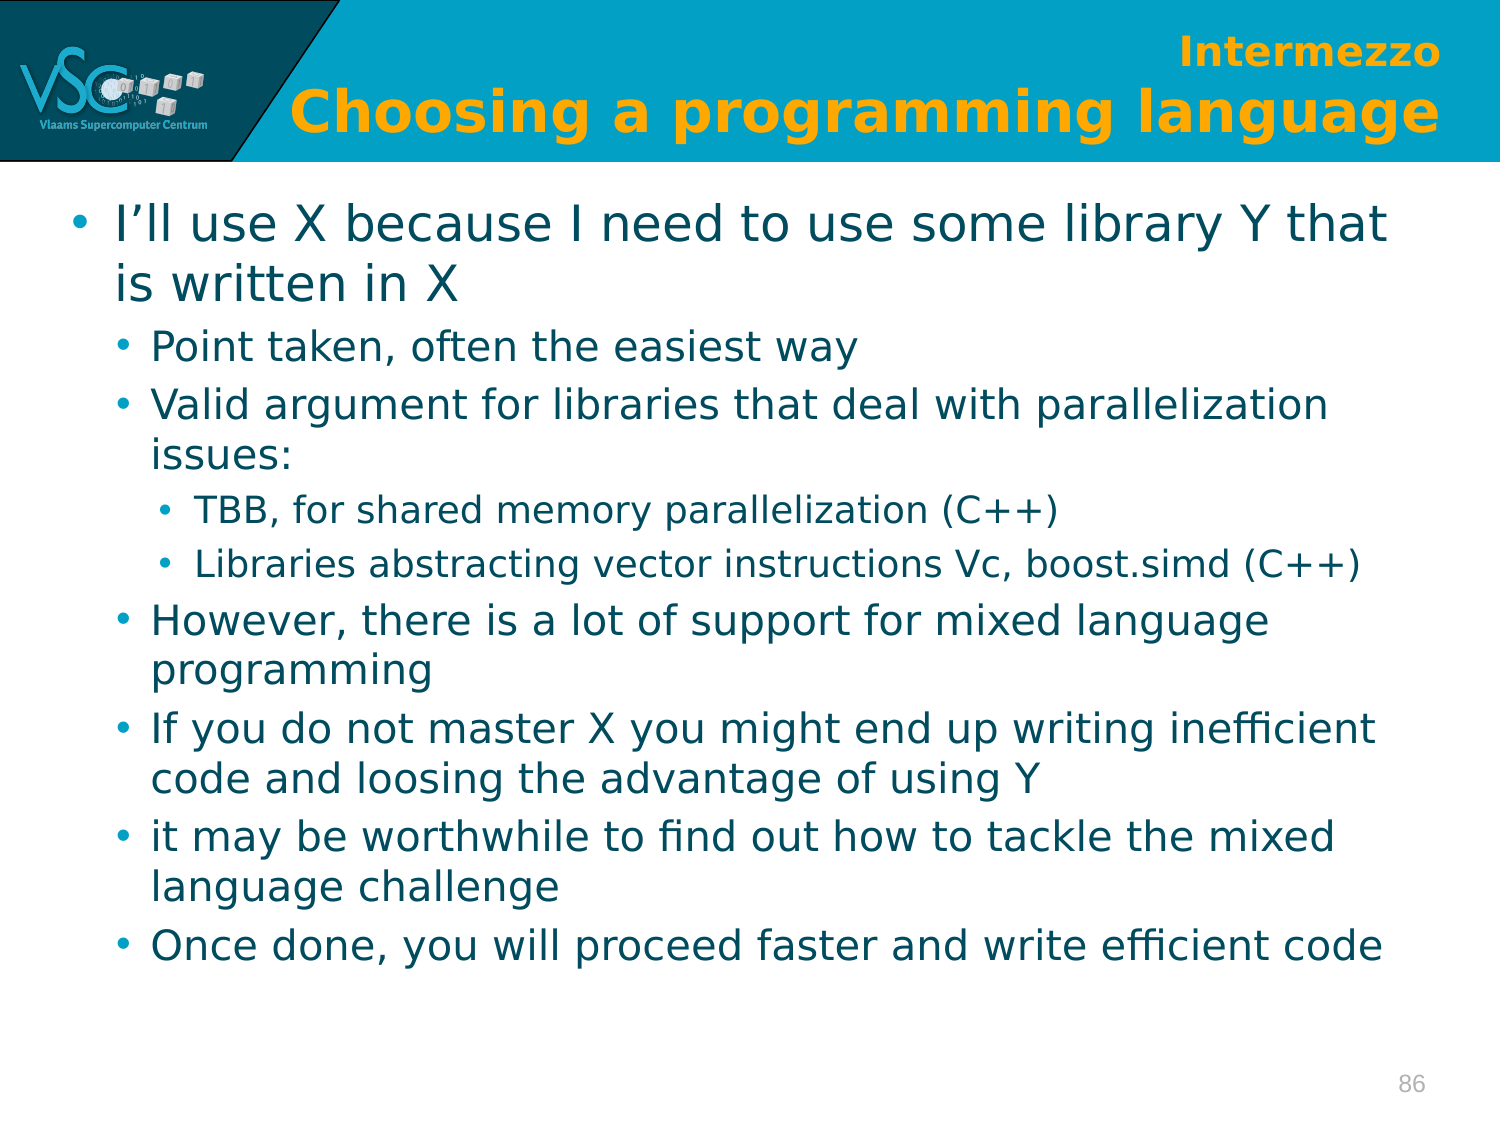

# Intermezzo Choosing a programming language
I’ll use X because I need to use some library Y that is written in X
Point taken, often the easiest way
Valid argument for libraries that deal with parallelization issues:
TBB, for shared memory parallelization (C++)
Libraries abstracting vector instructions Vc, boost.simd (C++)
However, there is a lot of support for mixed language programming
If you do not master X you might end up writing inefficient code and loosing the advantage of using Y
it may be worthwhile to find out how to tackle the mixed language challenge
Once done, you will proceed faster and write efficient code

86